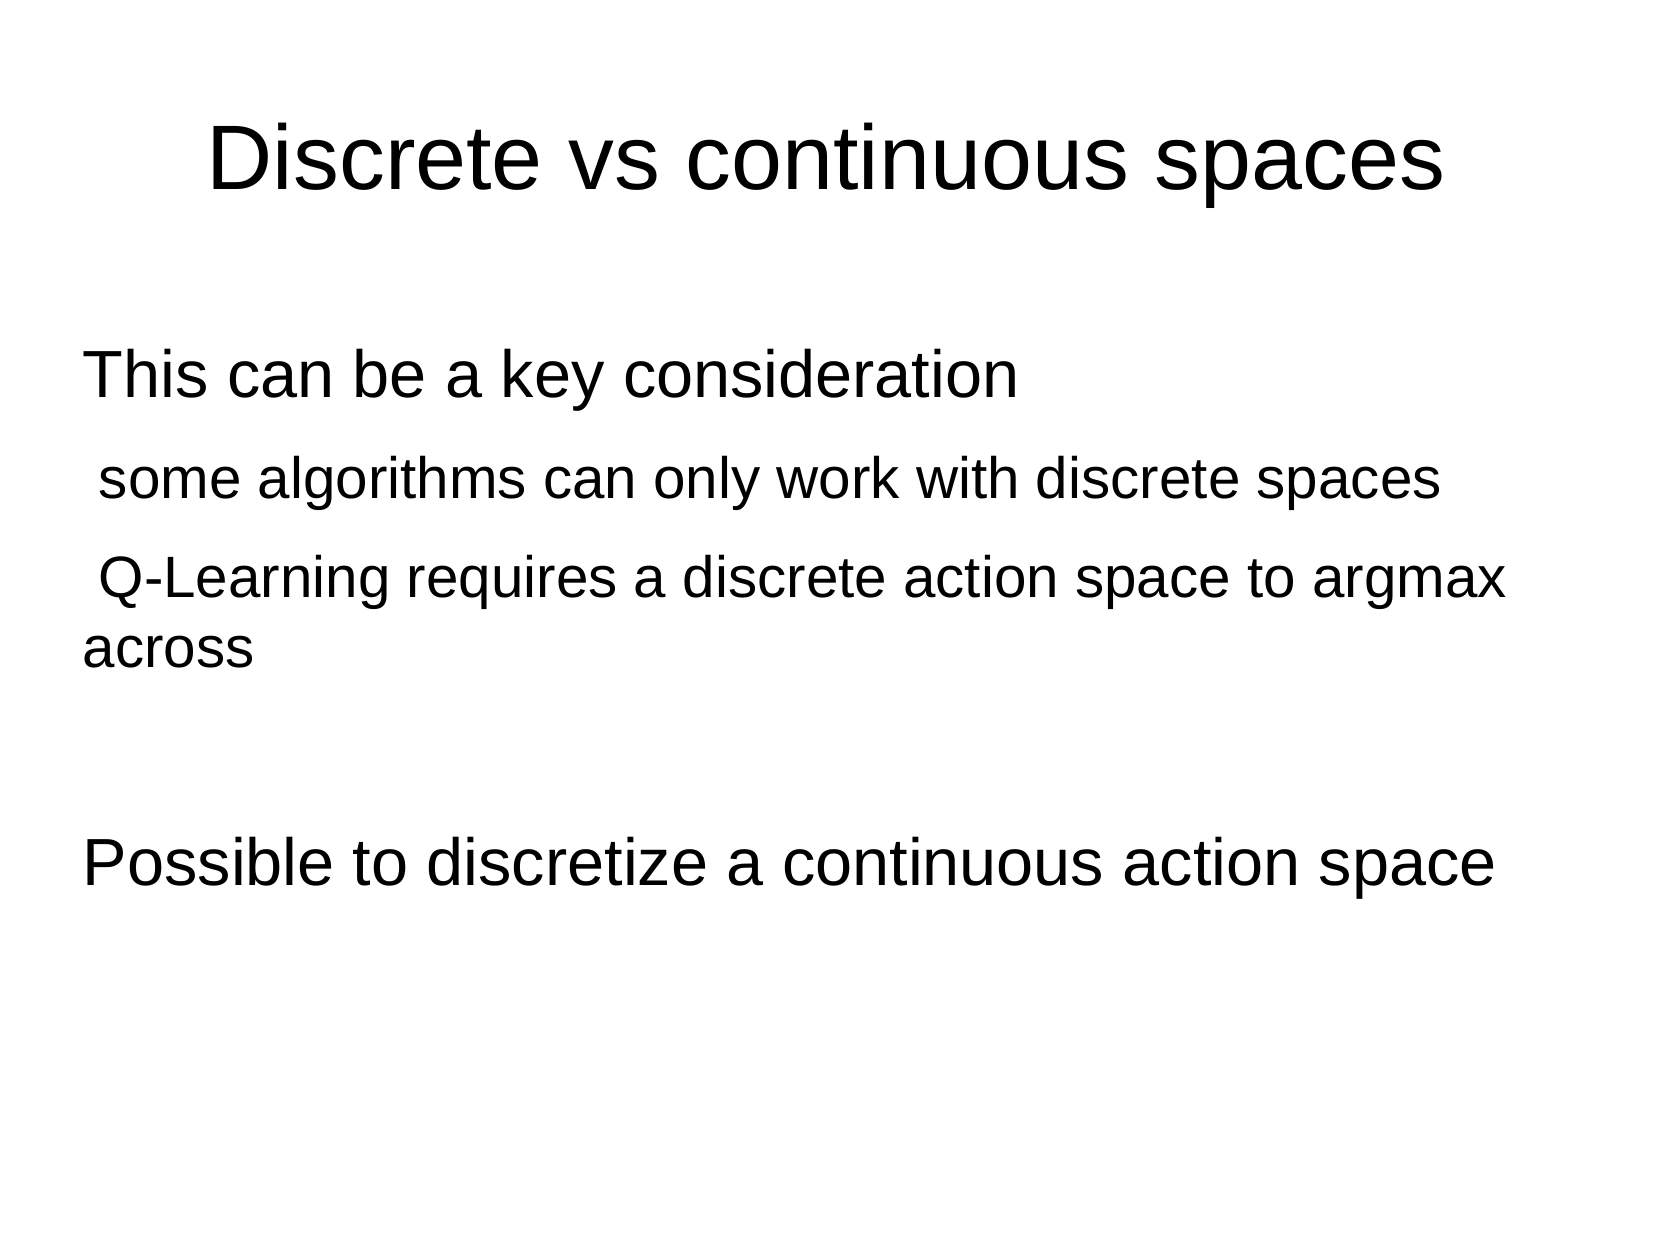

Discrete vs continuous spaces
This can be a key consideration
 some algorithms can only work with discrete spaces
 Q-Learning requires a discrete action space to argmax across

Possible to discretize a continuous action space